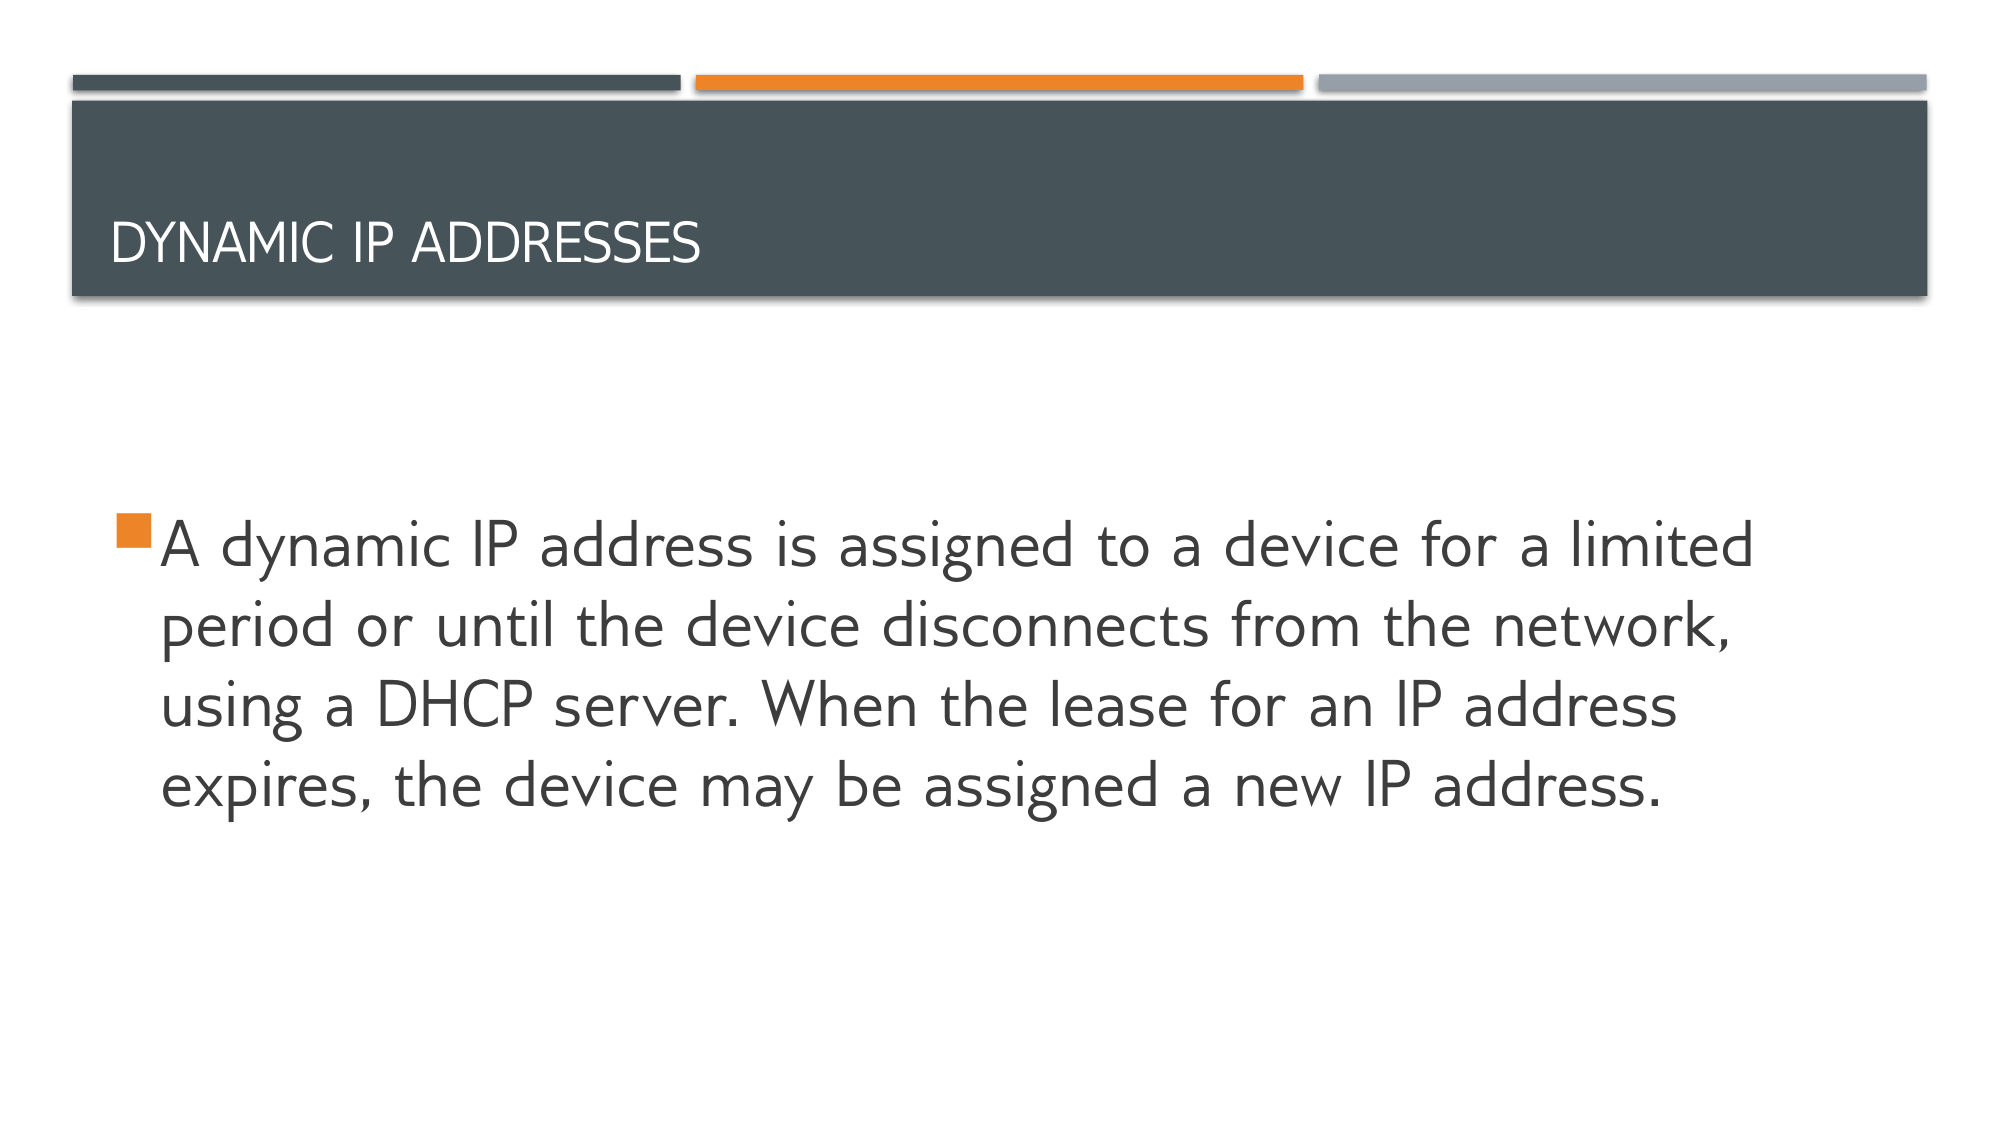

# Dynamic IP Addresses
A dynamic IP address is assigned to a device for a limited period or until the device disconnects from the network, using a DHCP server. When the lease for an IP address expires, the device may be assigned a new IP address.